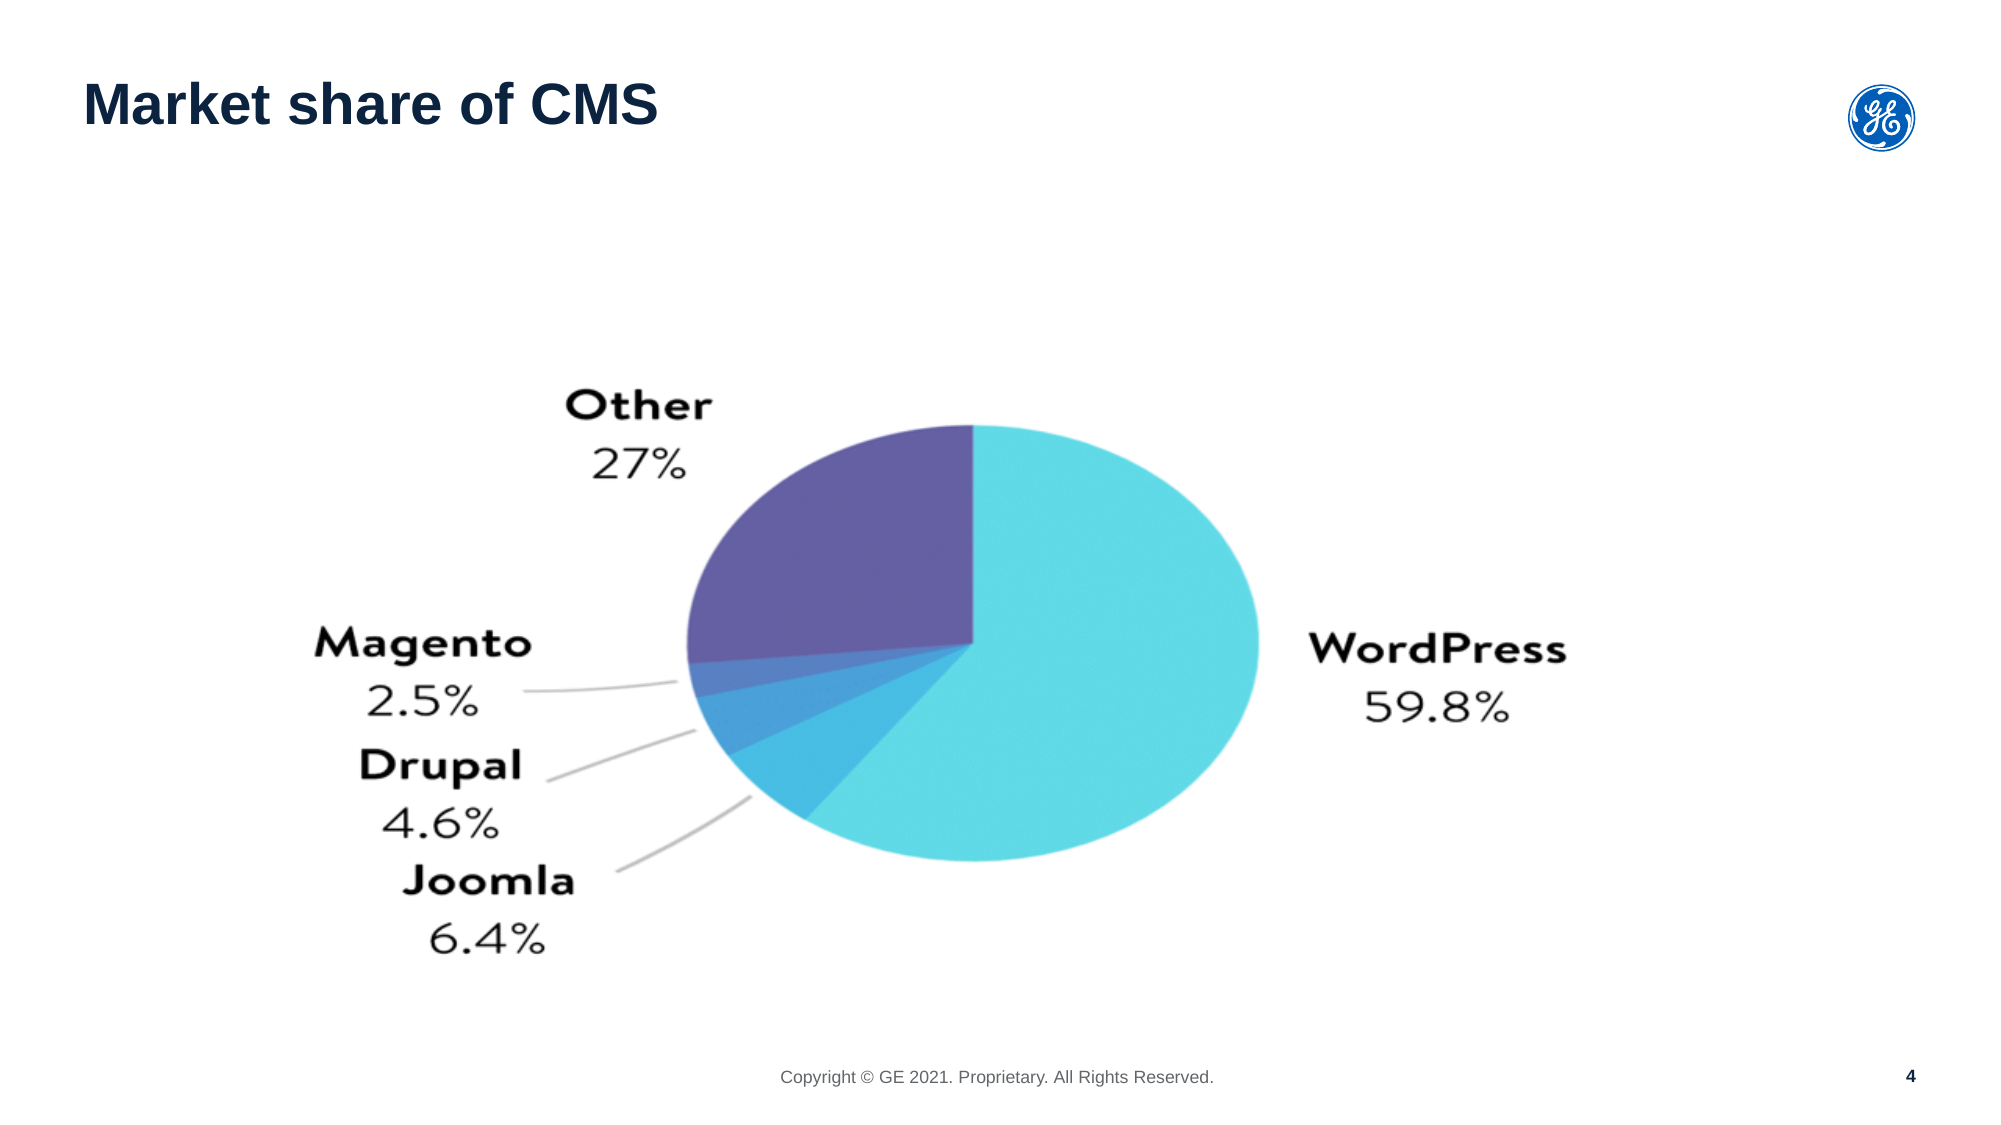

# Market share of CMS

### Chart

| Category |
|---|
4
Copyright © GE 2021. Proprietary. All Rights Reserved.